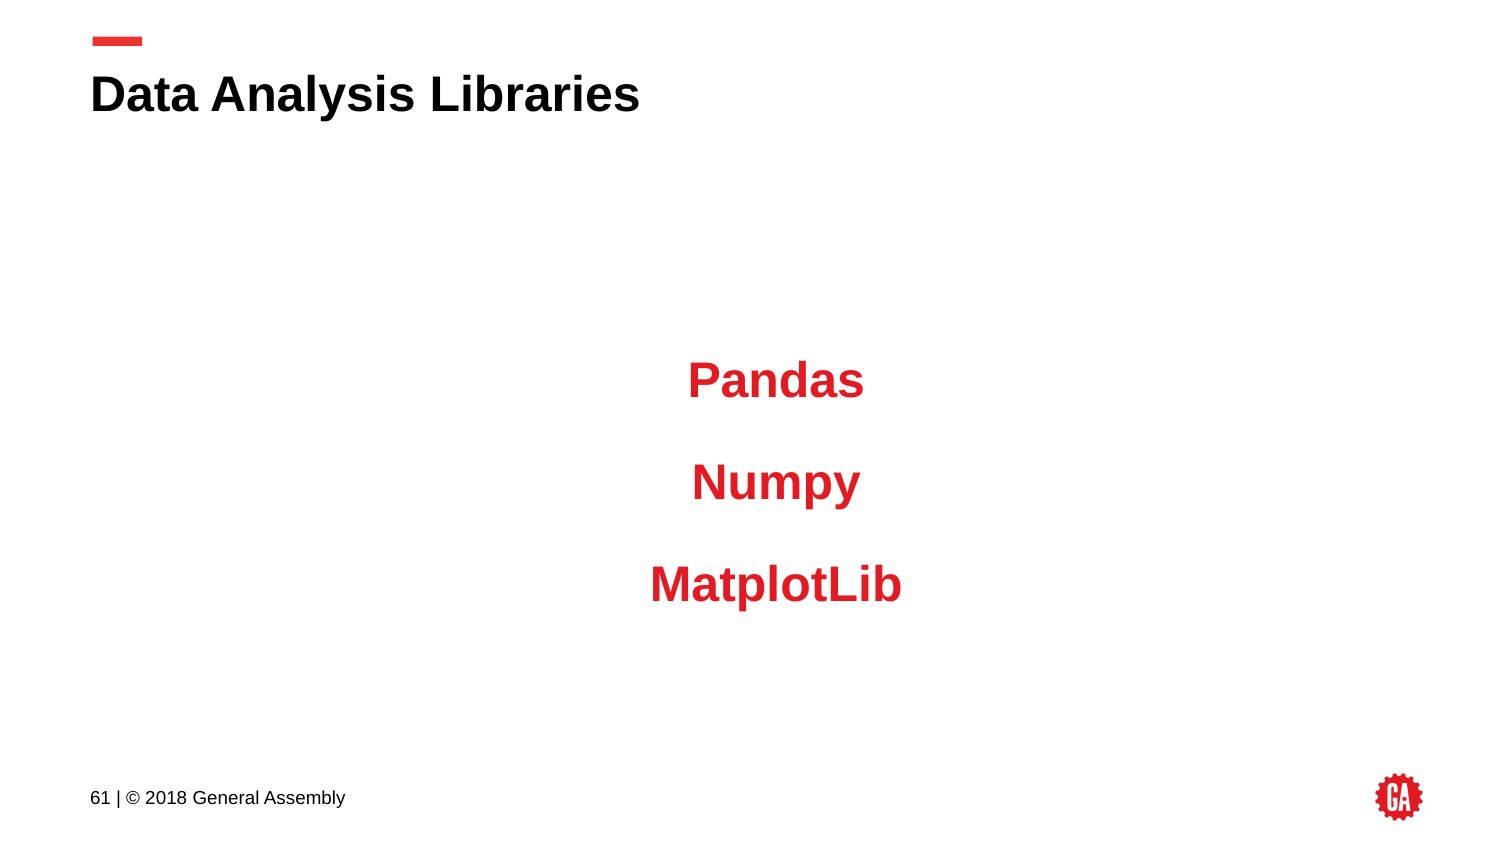

# Data Analysis Libraries
Pandas
Numpy
MatplotLib
61 | © 2018 General Assembly